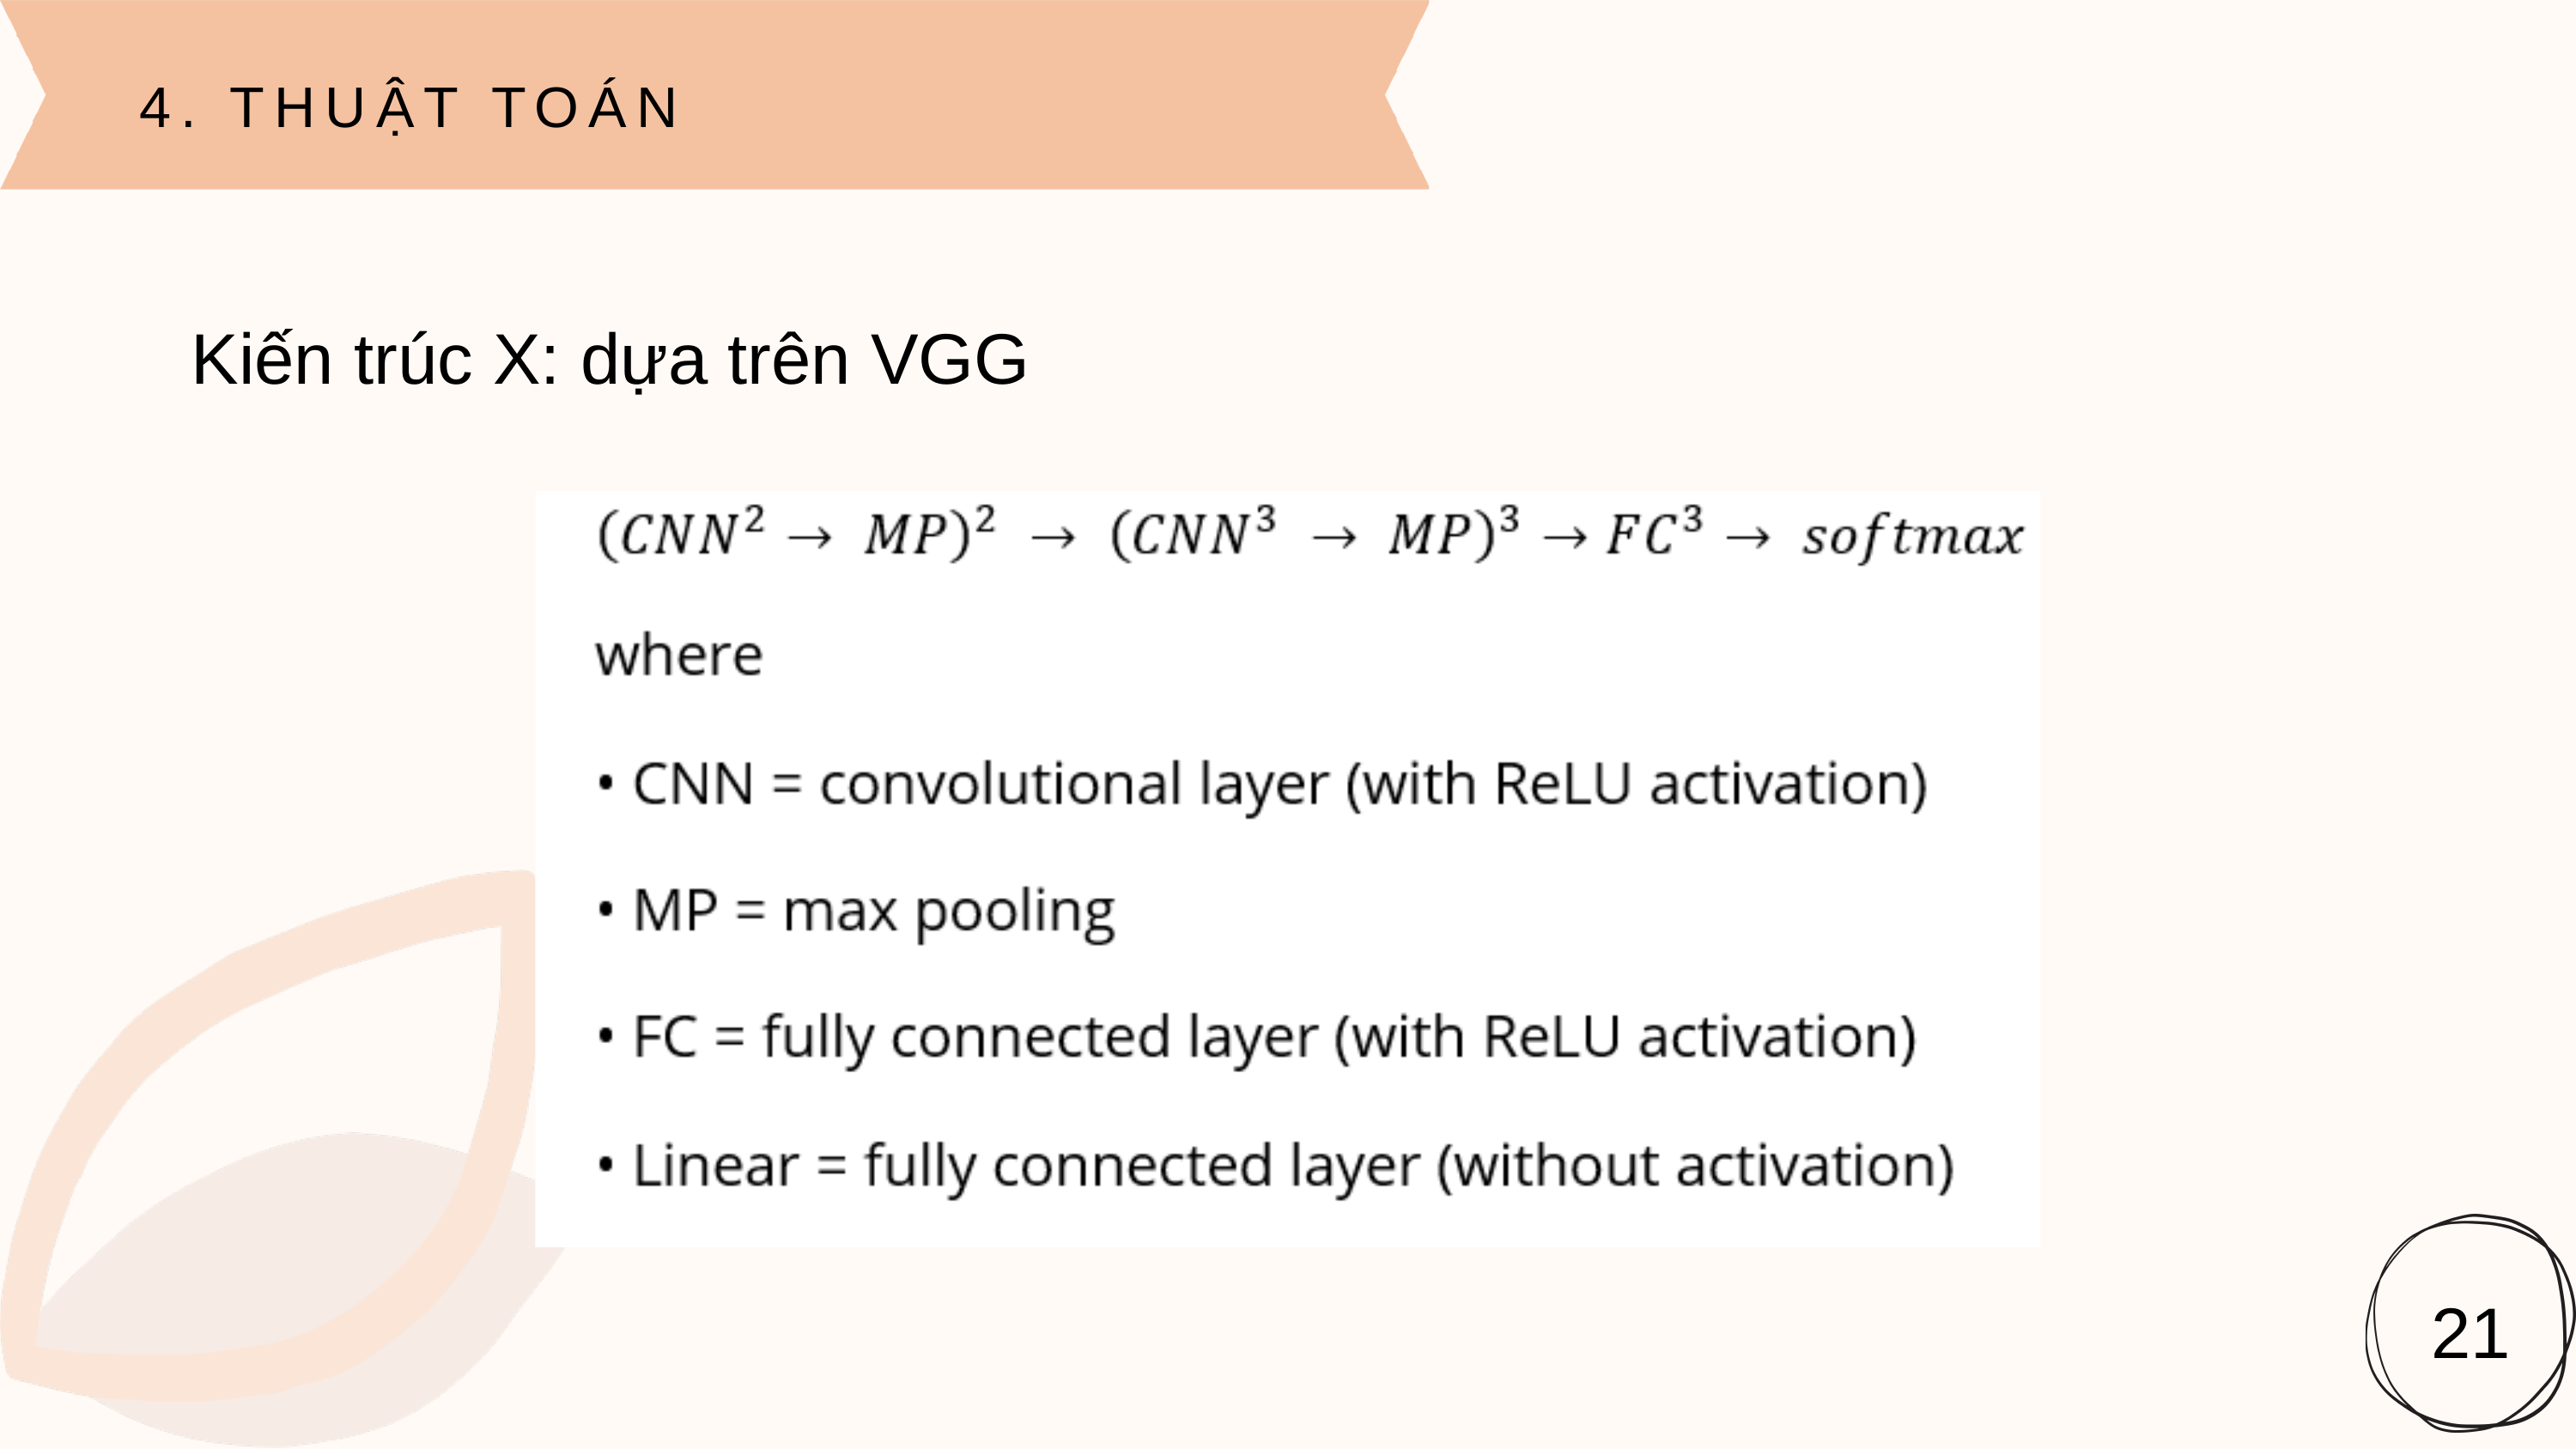

4. THUẬT TOÁN
Kiến trúc X: dựa trên VGG

21